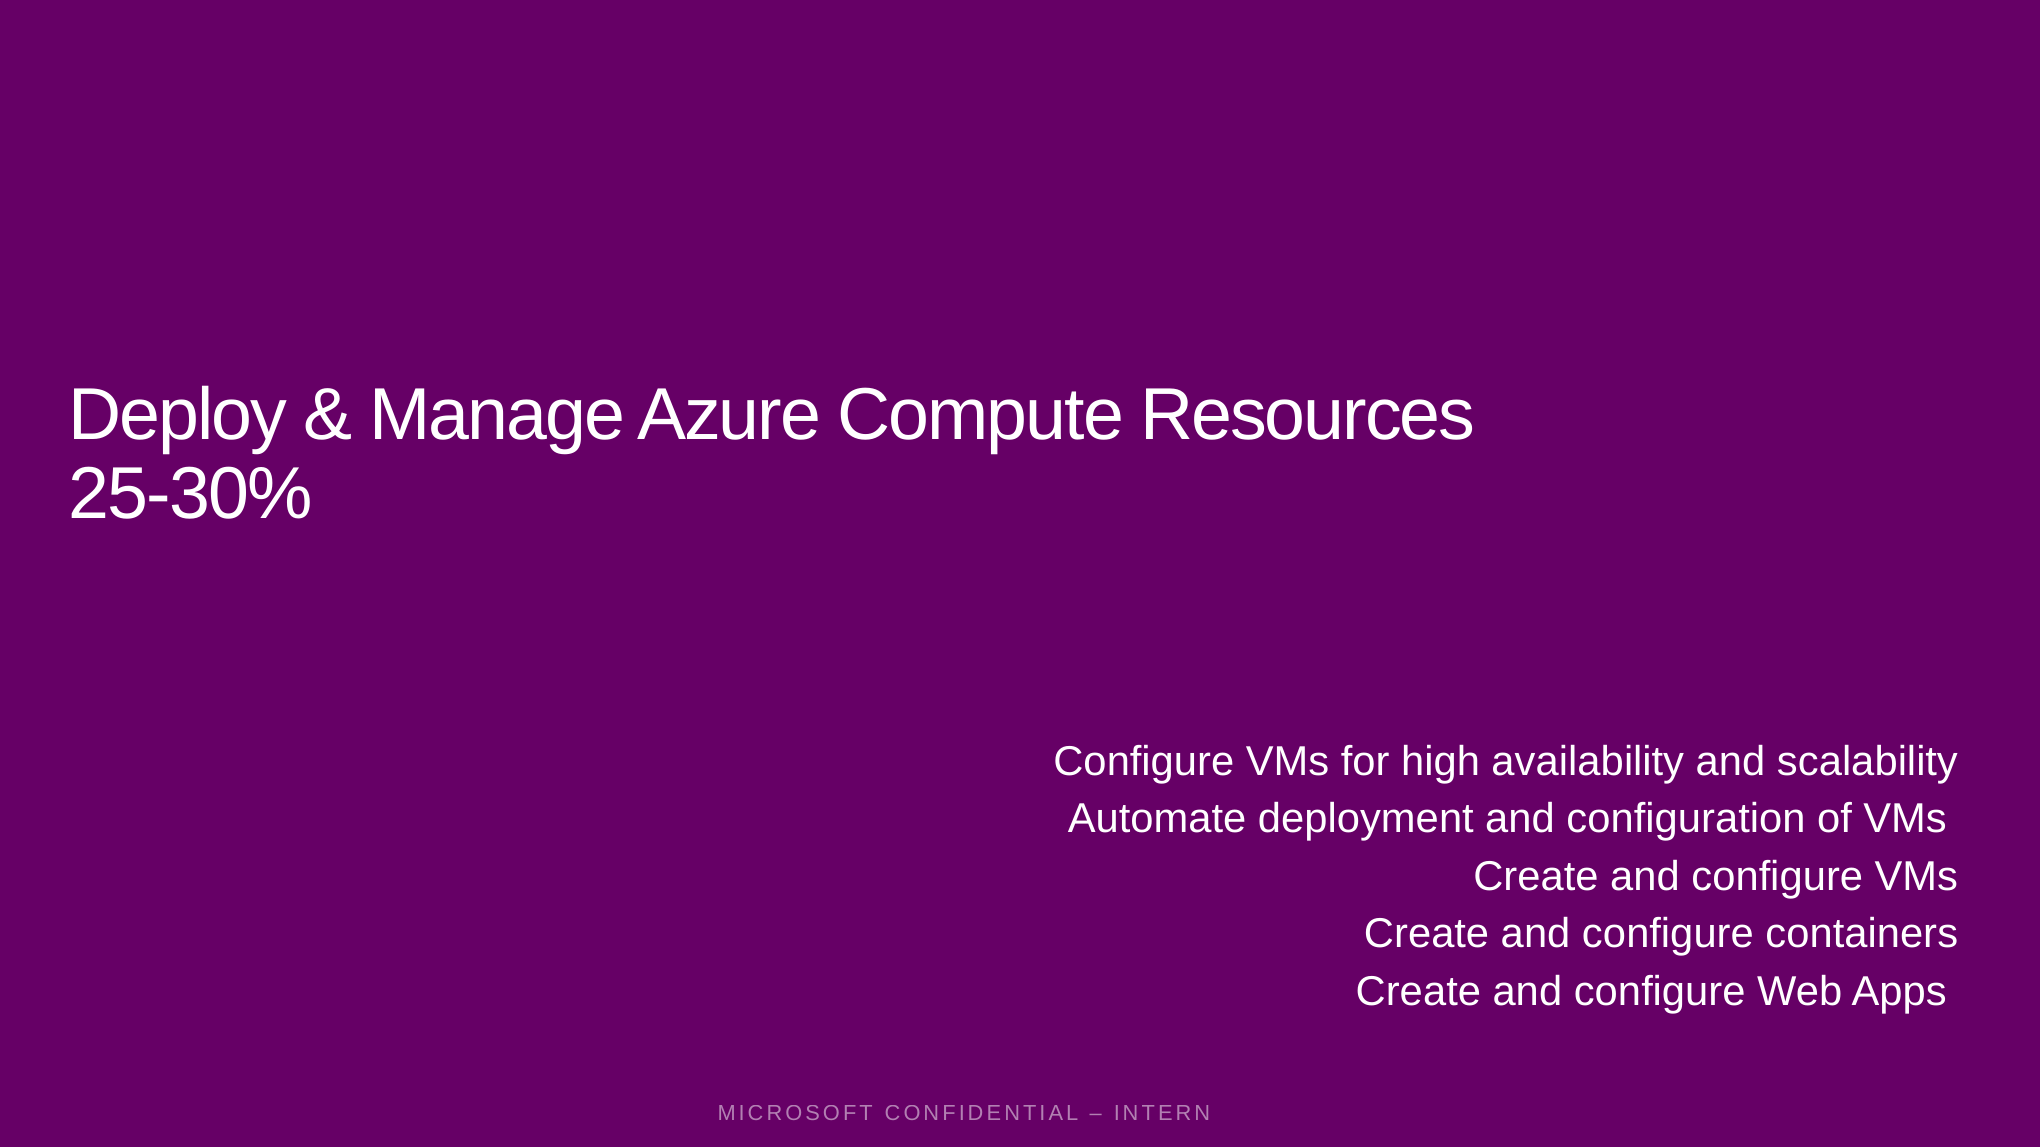

# Deploy & Manage Azure Compute Resources 25-30%
Configure VMs for high availability and scalability
Automate deployment and configuration of VMs
Create and configure VMs
Create and configure containers
Create and configure Web Apps